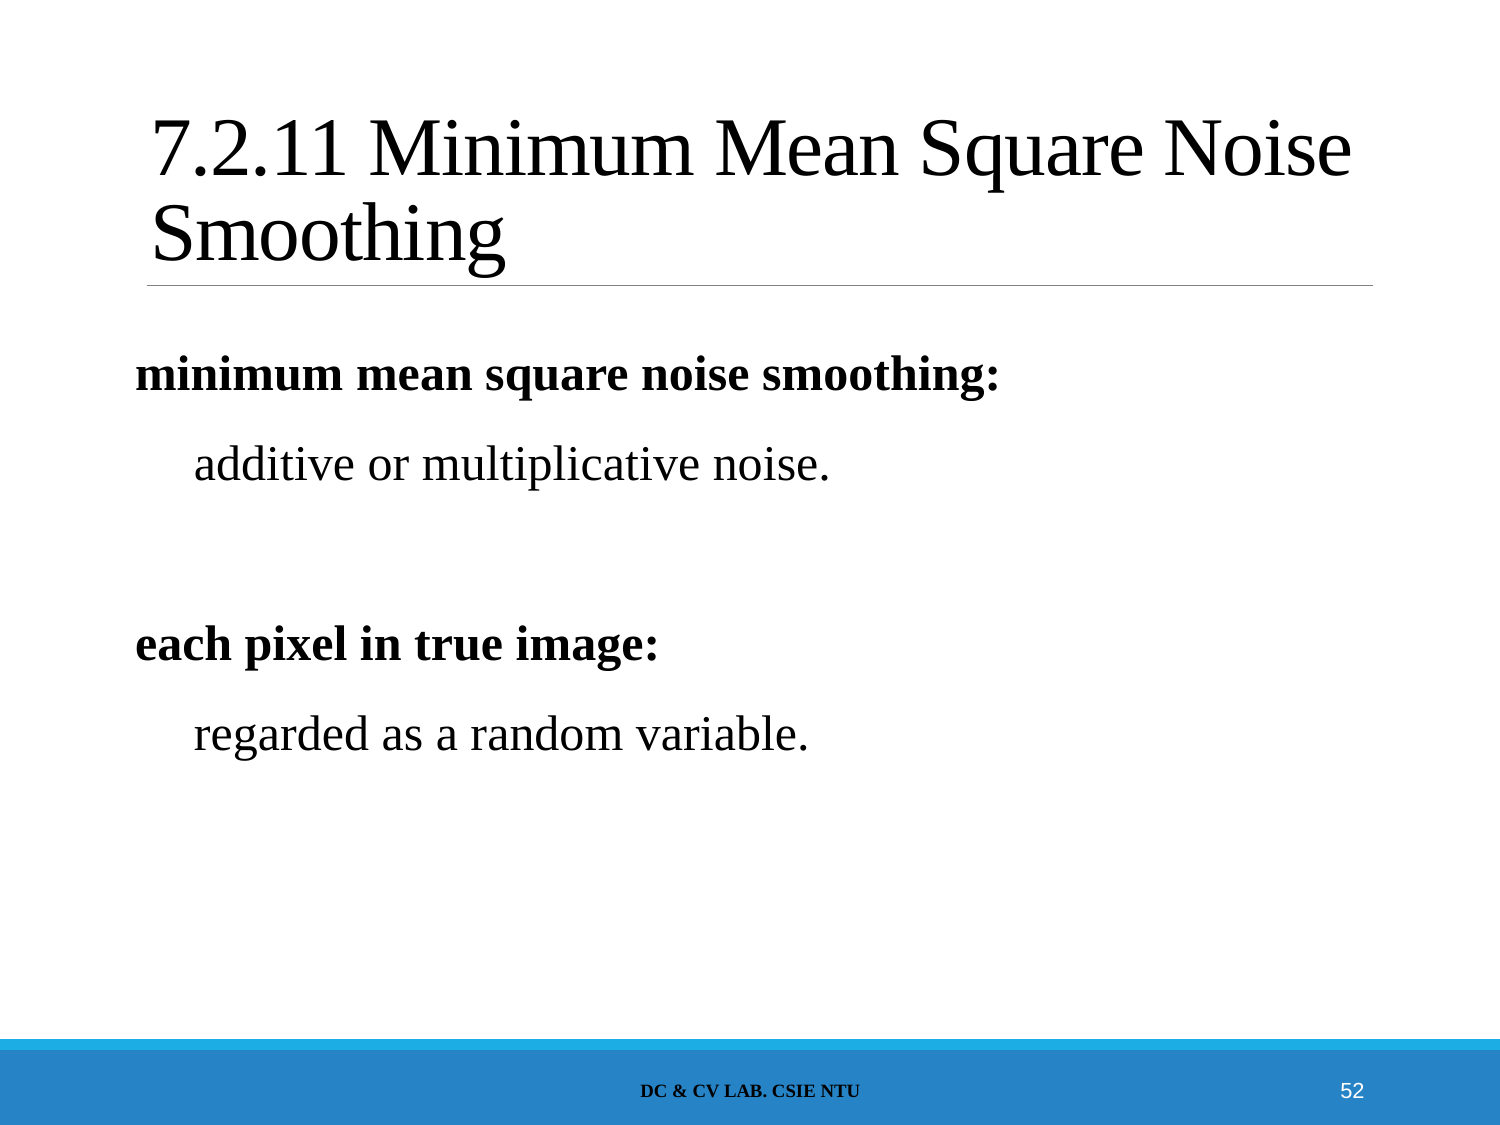

# 7.2.11 Minimum Mean Square Noise Smoothing
minimum mean square noise smoothing:
additive or multiplicative noise.

each pixel in true image:
regarded as a random variable.
DC & CV Lab. CSIE NTU
52